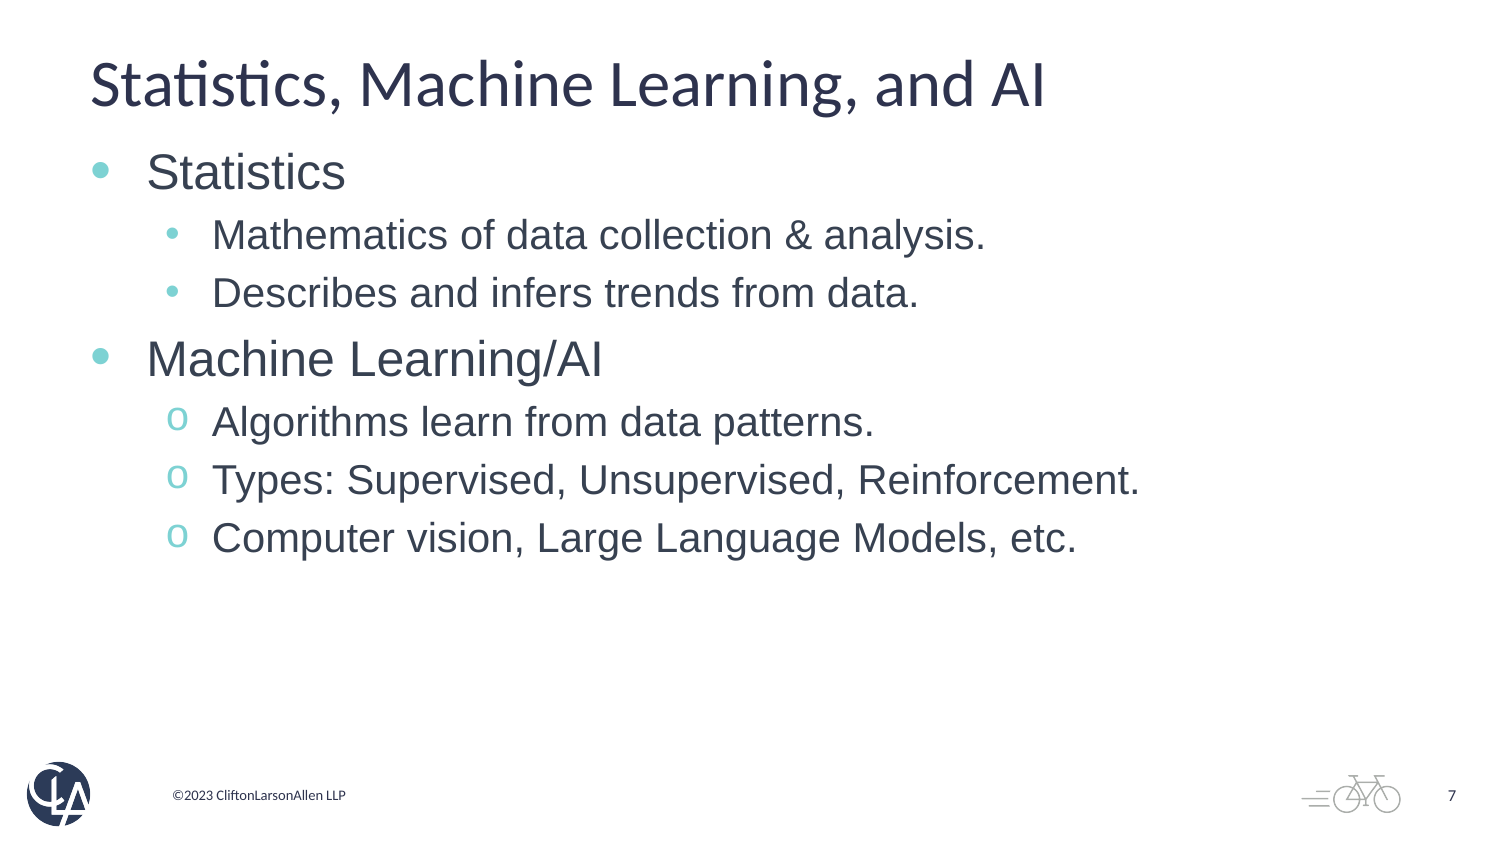

# Statistics, Machine Learning, and AI
Statistics
Mathematics of data collection & analysis.
Describes and infers trends from data.
Machine Learning/AI
Algorithms learn from data patterns.
Types: Supervised, Unsupervised, Reinforcement.
Computer vision, Large Language Models, etc.

7